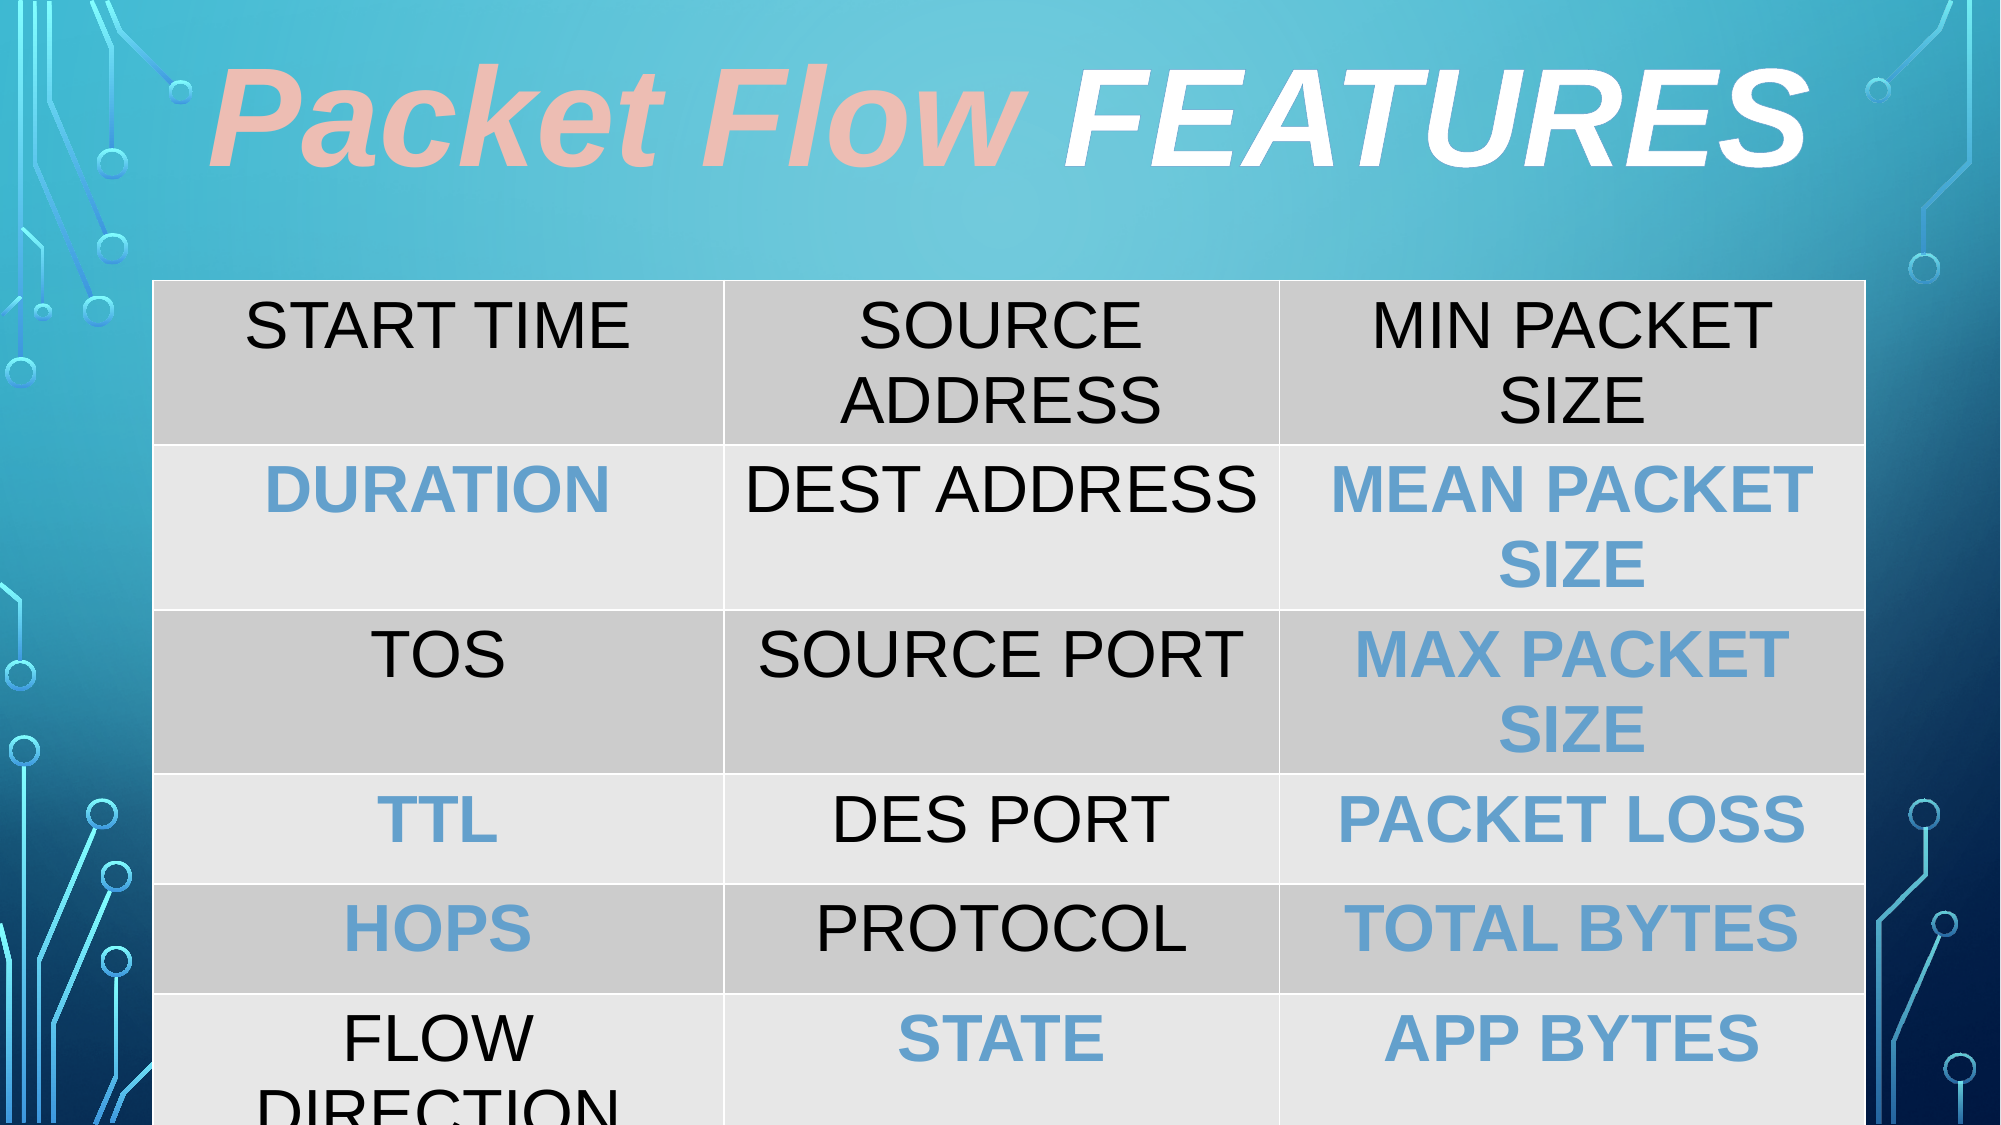

Packet Flow FEATURES
| START TIME | SOURCE ADDRESS | MIN PACKET SIZE |
| --- | --- | --- |
| DURATION | DEST ADDRESS | MEAN PACKET SIZE |
| TOS | SOURCE PORT | MAX PACKET SIZE |
| TTL | DES PORT | PACKET LOSS |
| HOPS | PROTOCOL | TOTAL BYTES |
| FLOW DIRECTION | STATE | APP BYTES |